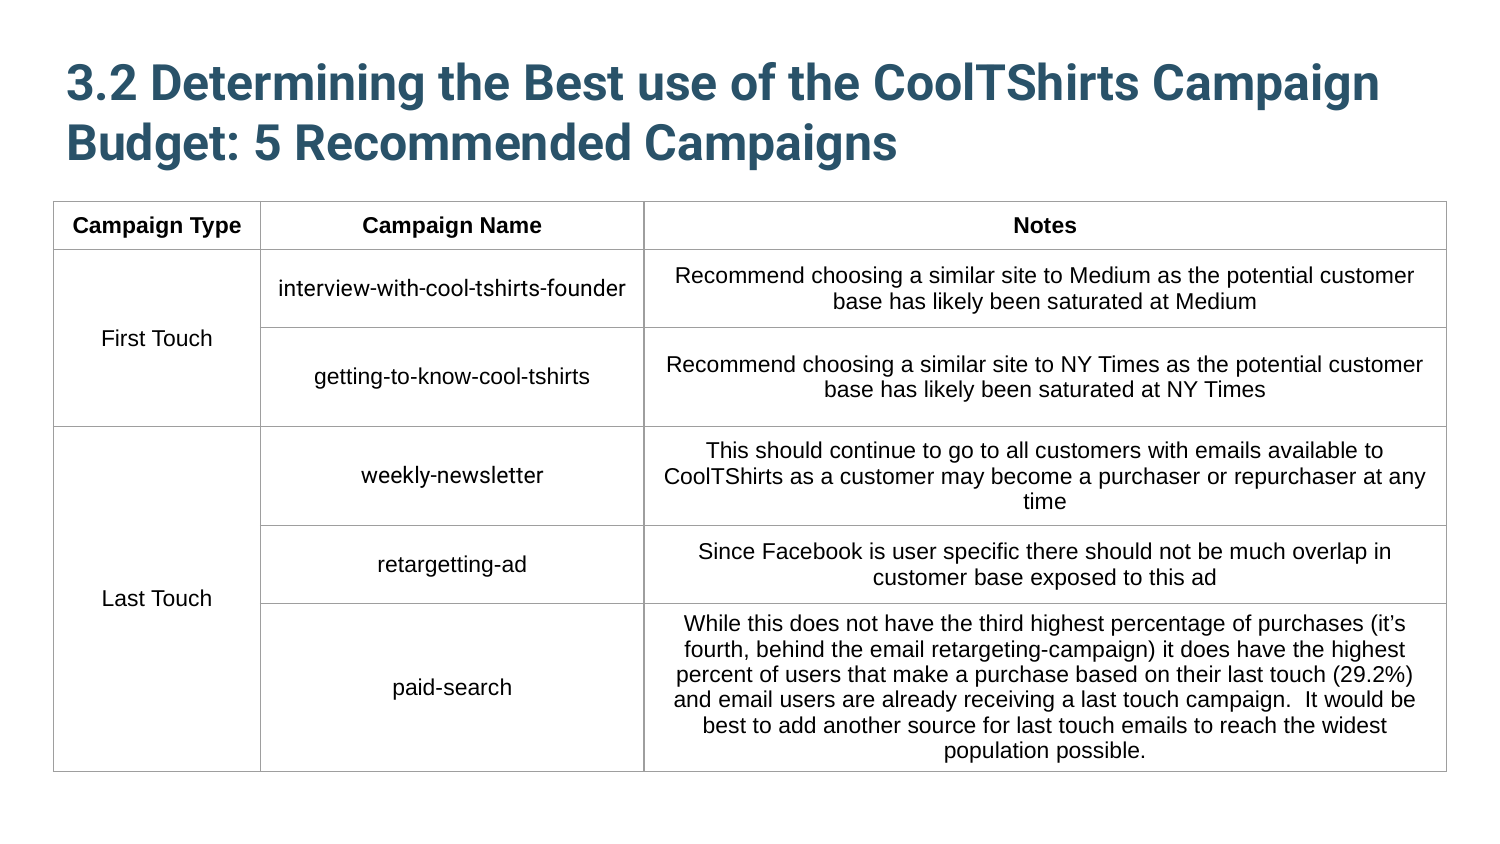

3.2 Determining the Best use of the CoolTShirts Campaign Budget: 5 Recommended Campaigns
| Campaign Type | Campaign Name | Notes |
| --- | --- | --- |
| First Touch | interview-with-cool-tshirts-founder | Recommend choosing a similar site to Medium as the potential customer base has likely been saturated at Medium |
|  | getting-to-know-cool-tshirts | Recommend choosing a similar site to NY Times as the potential customer base has likely been saturated at NY Times |
| Last Touch | weekly-newsletter | This should continue to go to all customers with emails available to CoolTShirts as a customer may become a purchaser or repurchaser at any time |
|  | retargetting-ad | Since Facebook is user specific there should not be much overlap in customer base exposed to this ad |
|  | paid-search | While this does not have the third highest percentage of purchases (it’s fourth, behind the email retargeting-campaign) it does have the highest percent of users that make a purchase based on their last touch (29.2%) and email users are already receiving a last touch campaign. It would be best to add another source for last touch emails to reach the widest population possible. |